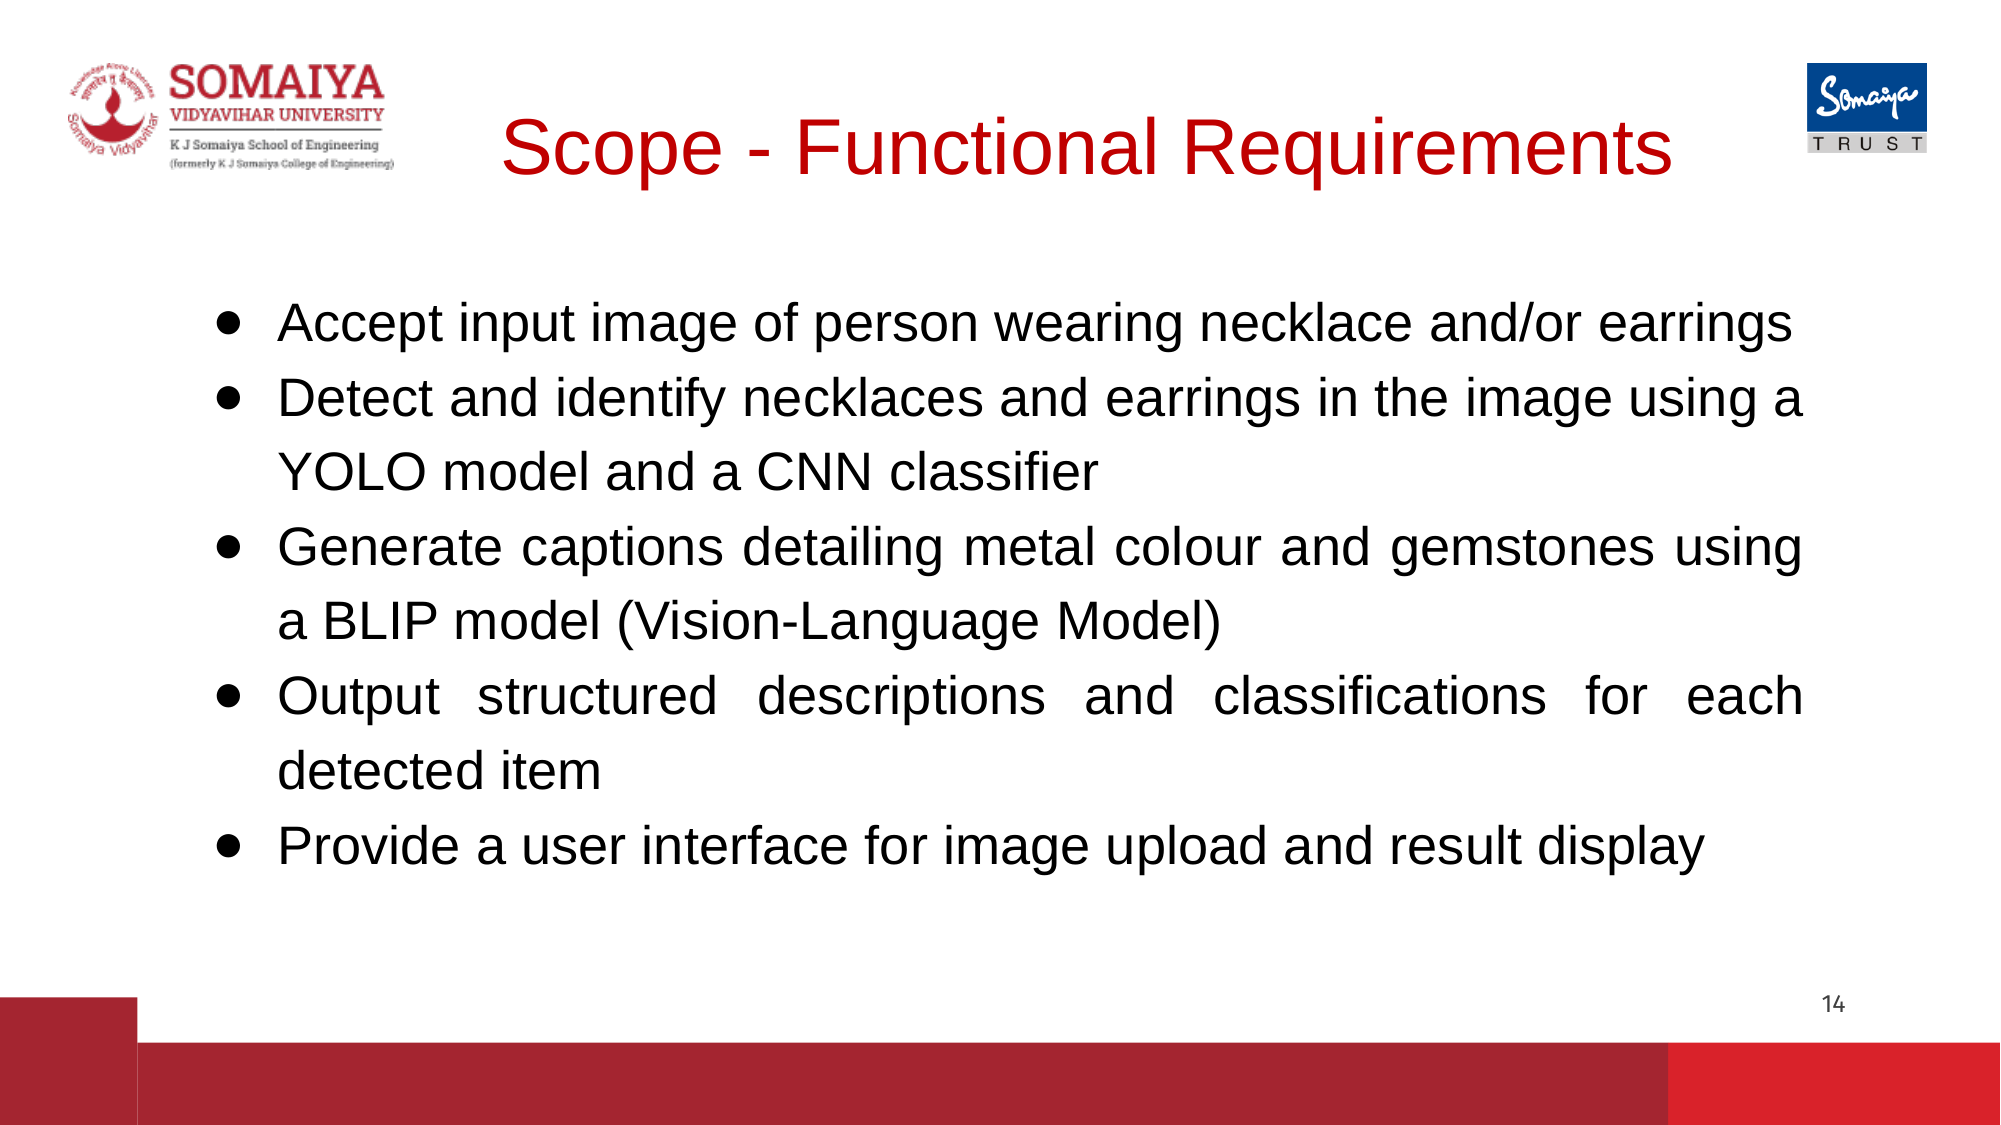

# Scope - Functional Requirements
Accept input image of person wearing necklace and/or earrings
Detect and identify necklaces and earrings in the image using a YOLO model and a CNN classifier
Generate captions detailing metal colour and gemstones using a BLIP model (Vision-Language Model)
Output structured descriptions and classifications for each detected item
Provide a user interface for image upload and result display
14